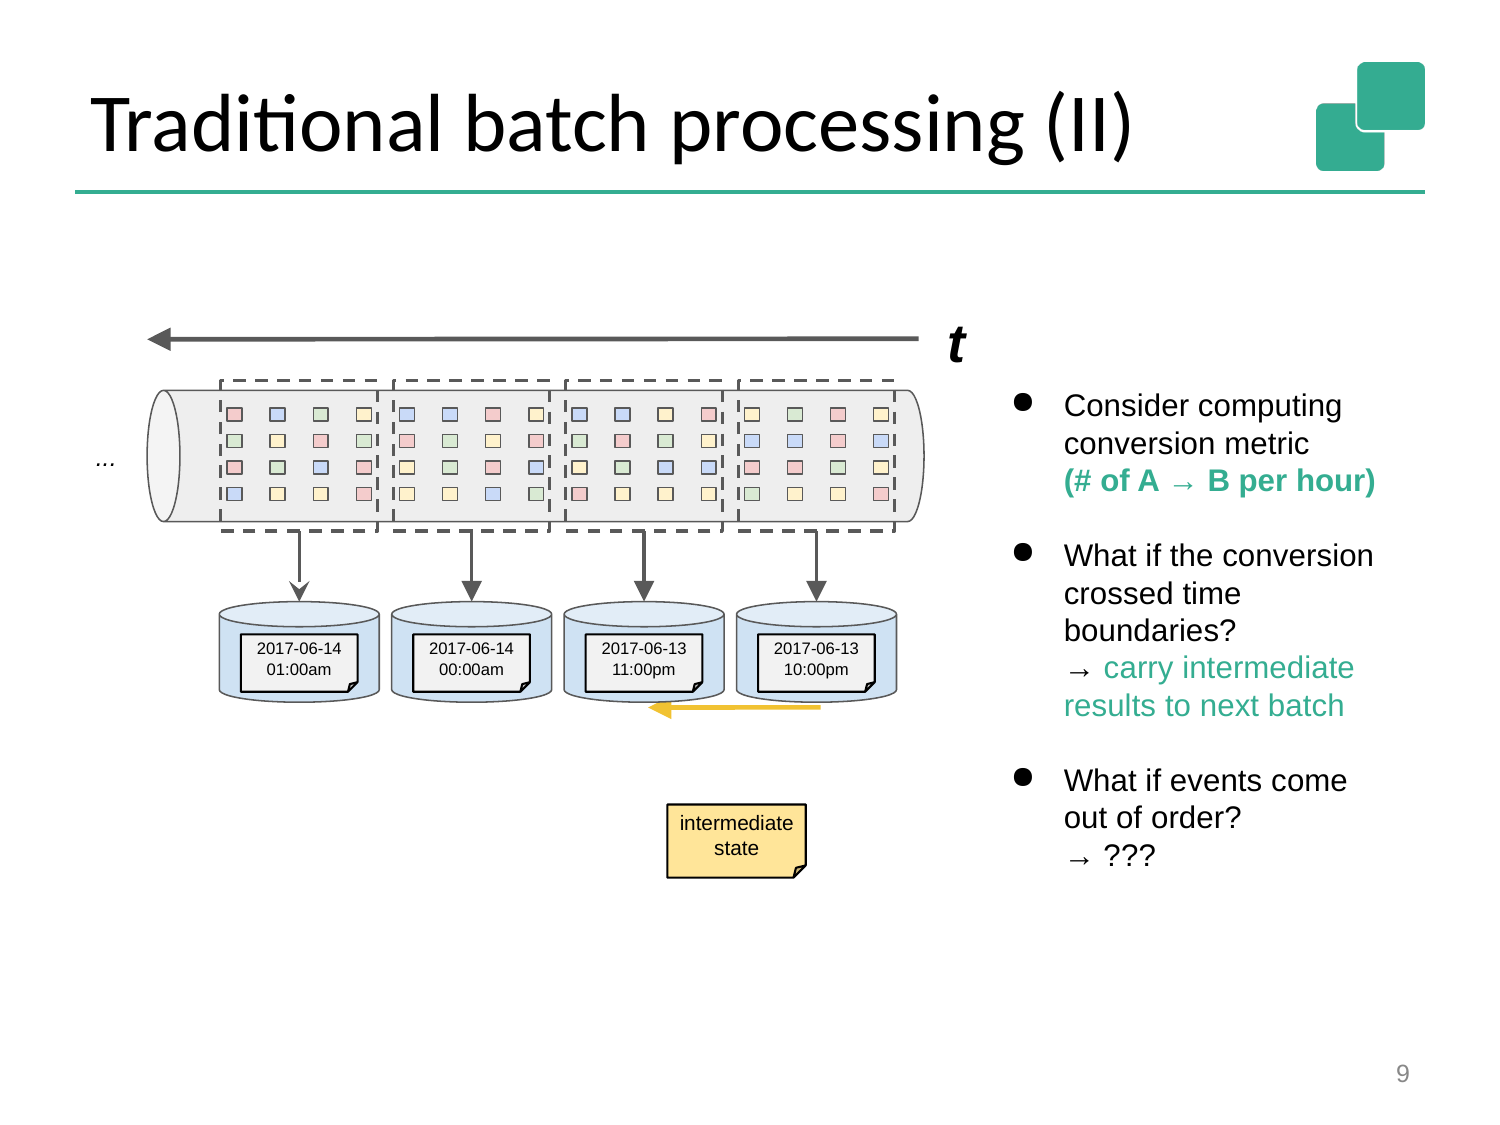

# Traditional batch processing (II)

t
Consider computing conversion metric
(# of A → B per hour)

What if the conversion crossed time boundaries?
→ carry intermediate results to next batch

What if events come out of order?
→ ???

...

2017-06-14
01:00am
2017-06-14
00:00am
2017-06-13
11:00pm
2017-06-13
10:00pm
intermediate
state
9